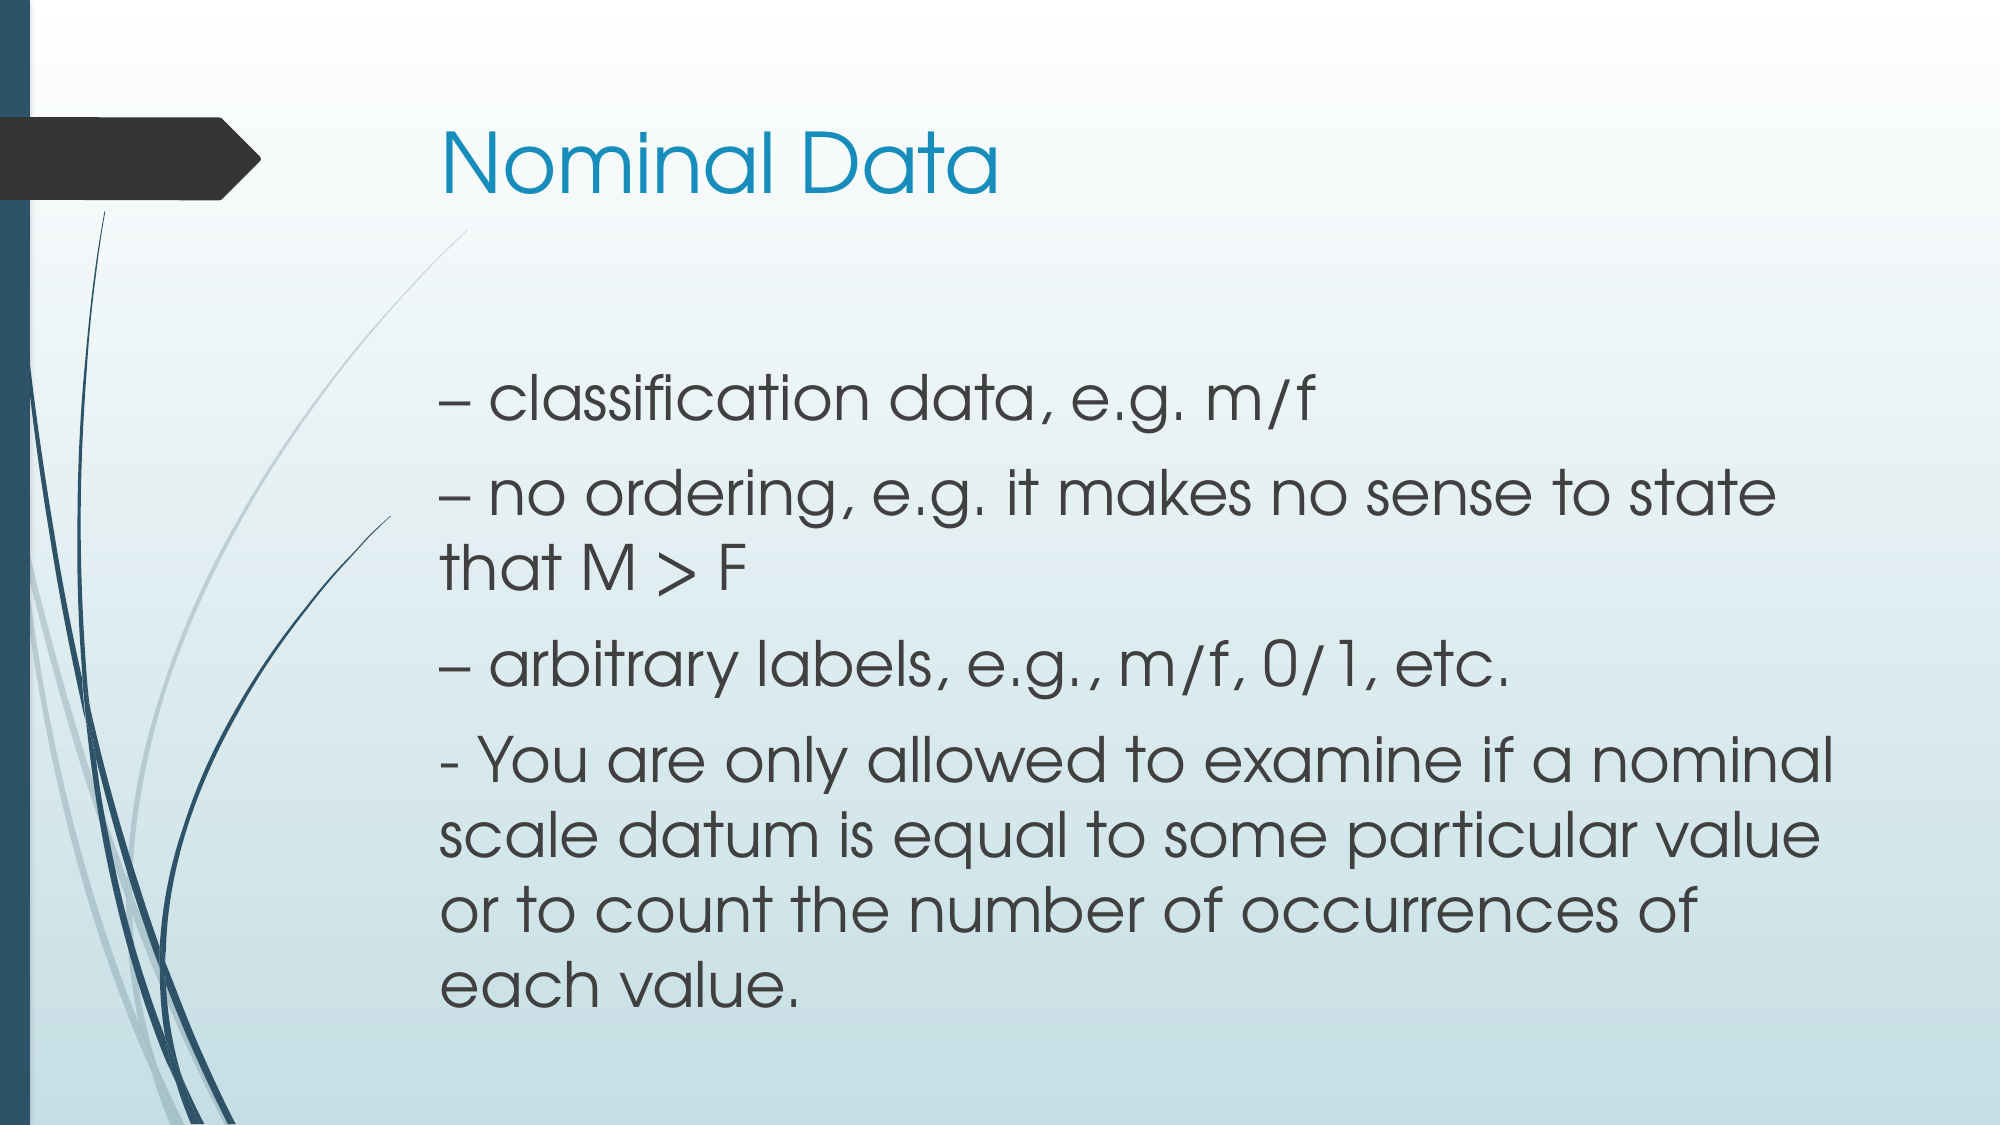

# Nominal Data
– classification data, e.g. m/f
– no ordering, e.g. it makes no sense to state that M > F
– arbitrary labels, e.g., m/f, 0/1, etc.
- You are only allowed to examine if a nominal scale datum is equal to some particular value or to count the number of occurrences of each value.